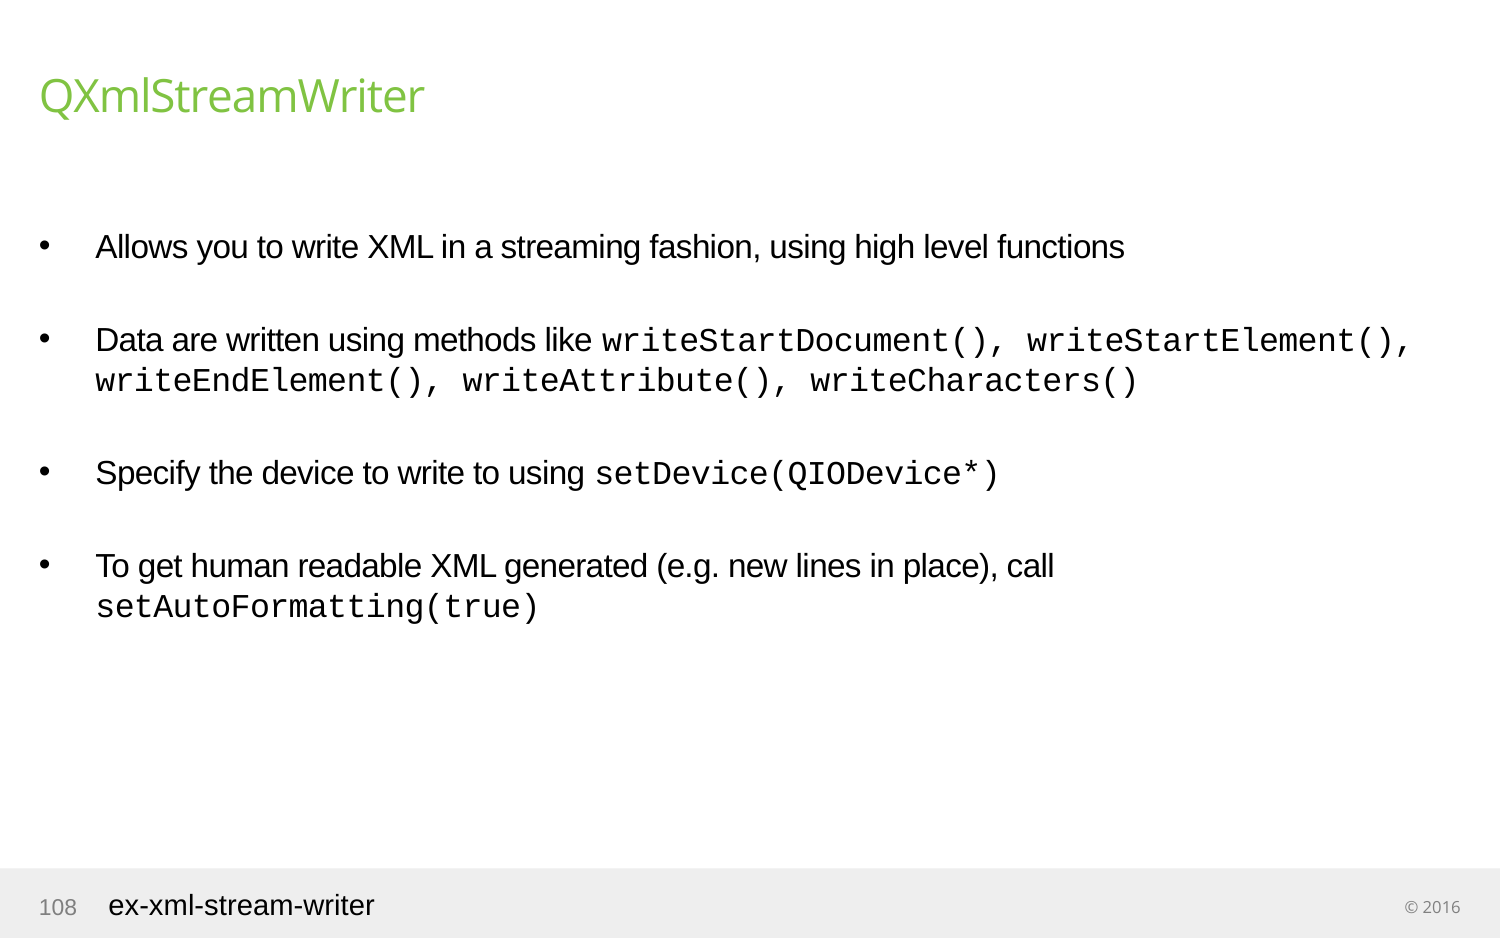

# QXmlStreamWriter
Allows you to write XML in a streaming fashion, using high level functions

Data are written using methods like writeStartDocument(), writeStartElement(), writeEndElement(), writeAttribute(), writeCharacters()

Specify the device to write to using setDevice(QIODevice*)

To get human readable XML generated (e.g. new lines in place), call setAutoFormatting(true)

108
ex-xml-stream-writer
© 2016